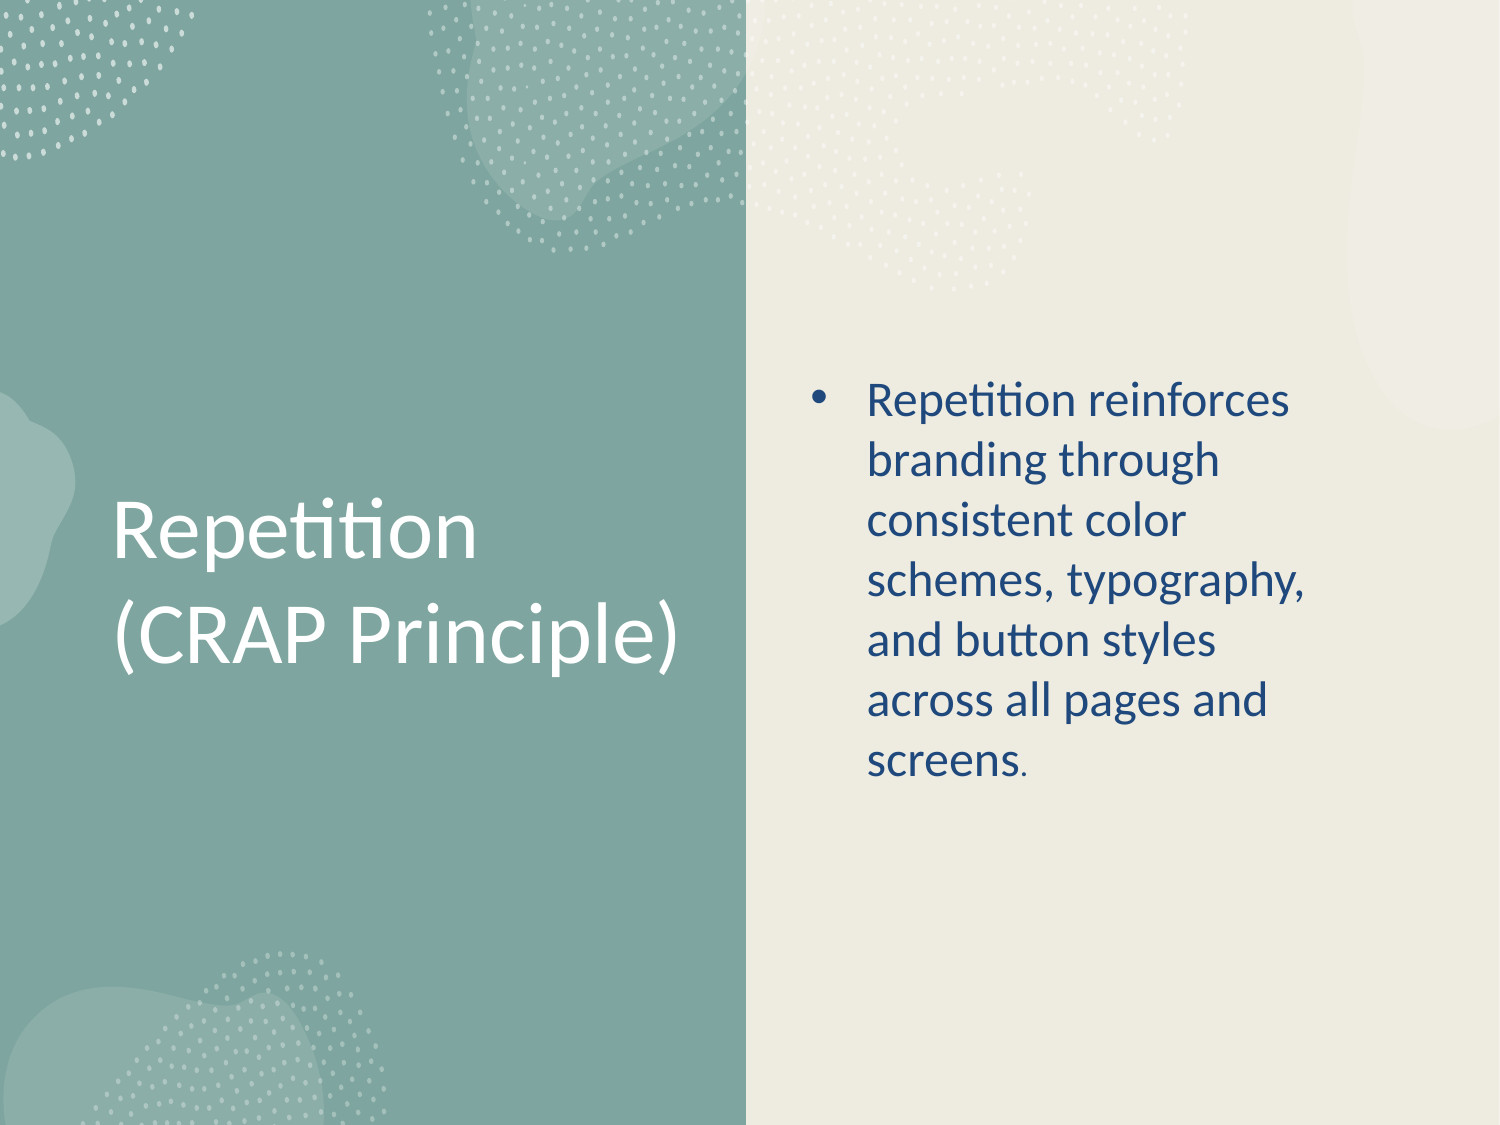

Repetition reinforces branding through consistent color schemes, typography, and button styles across all pages and screens.
# Repetition (CRAP Principle)